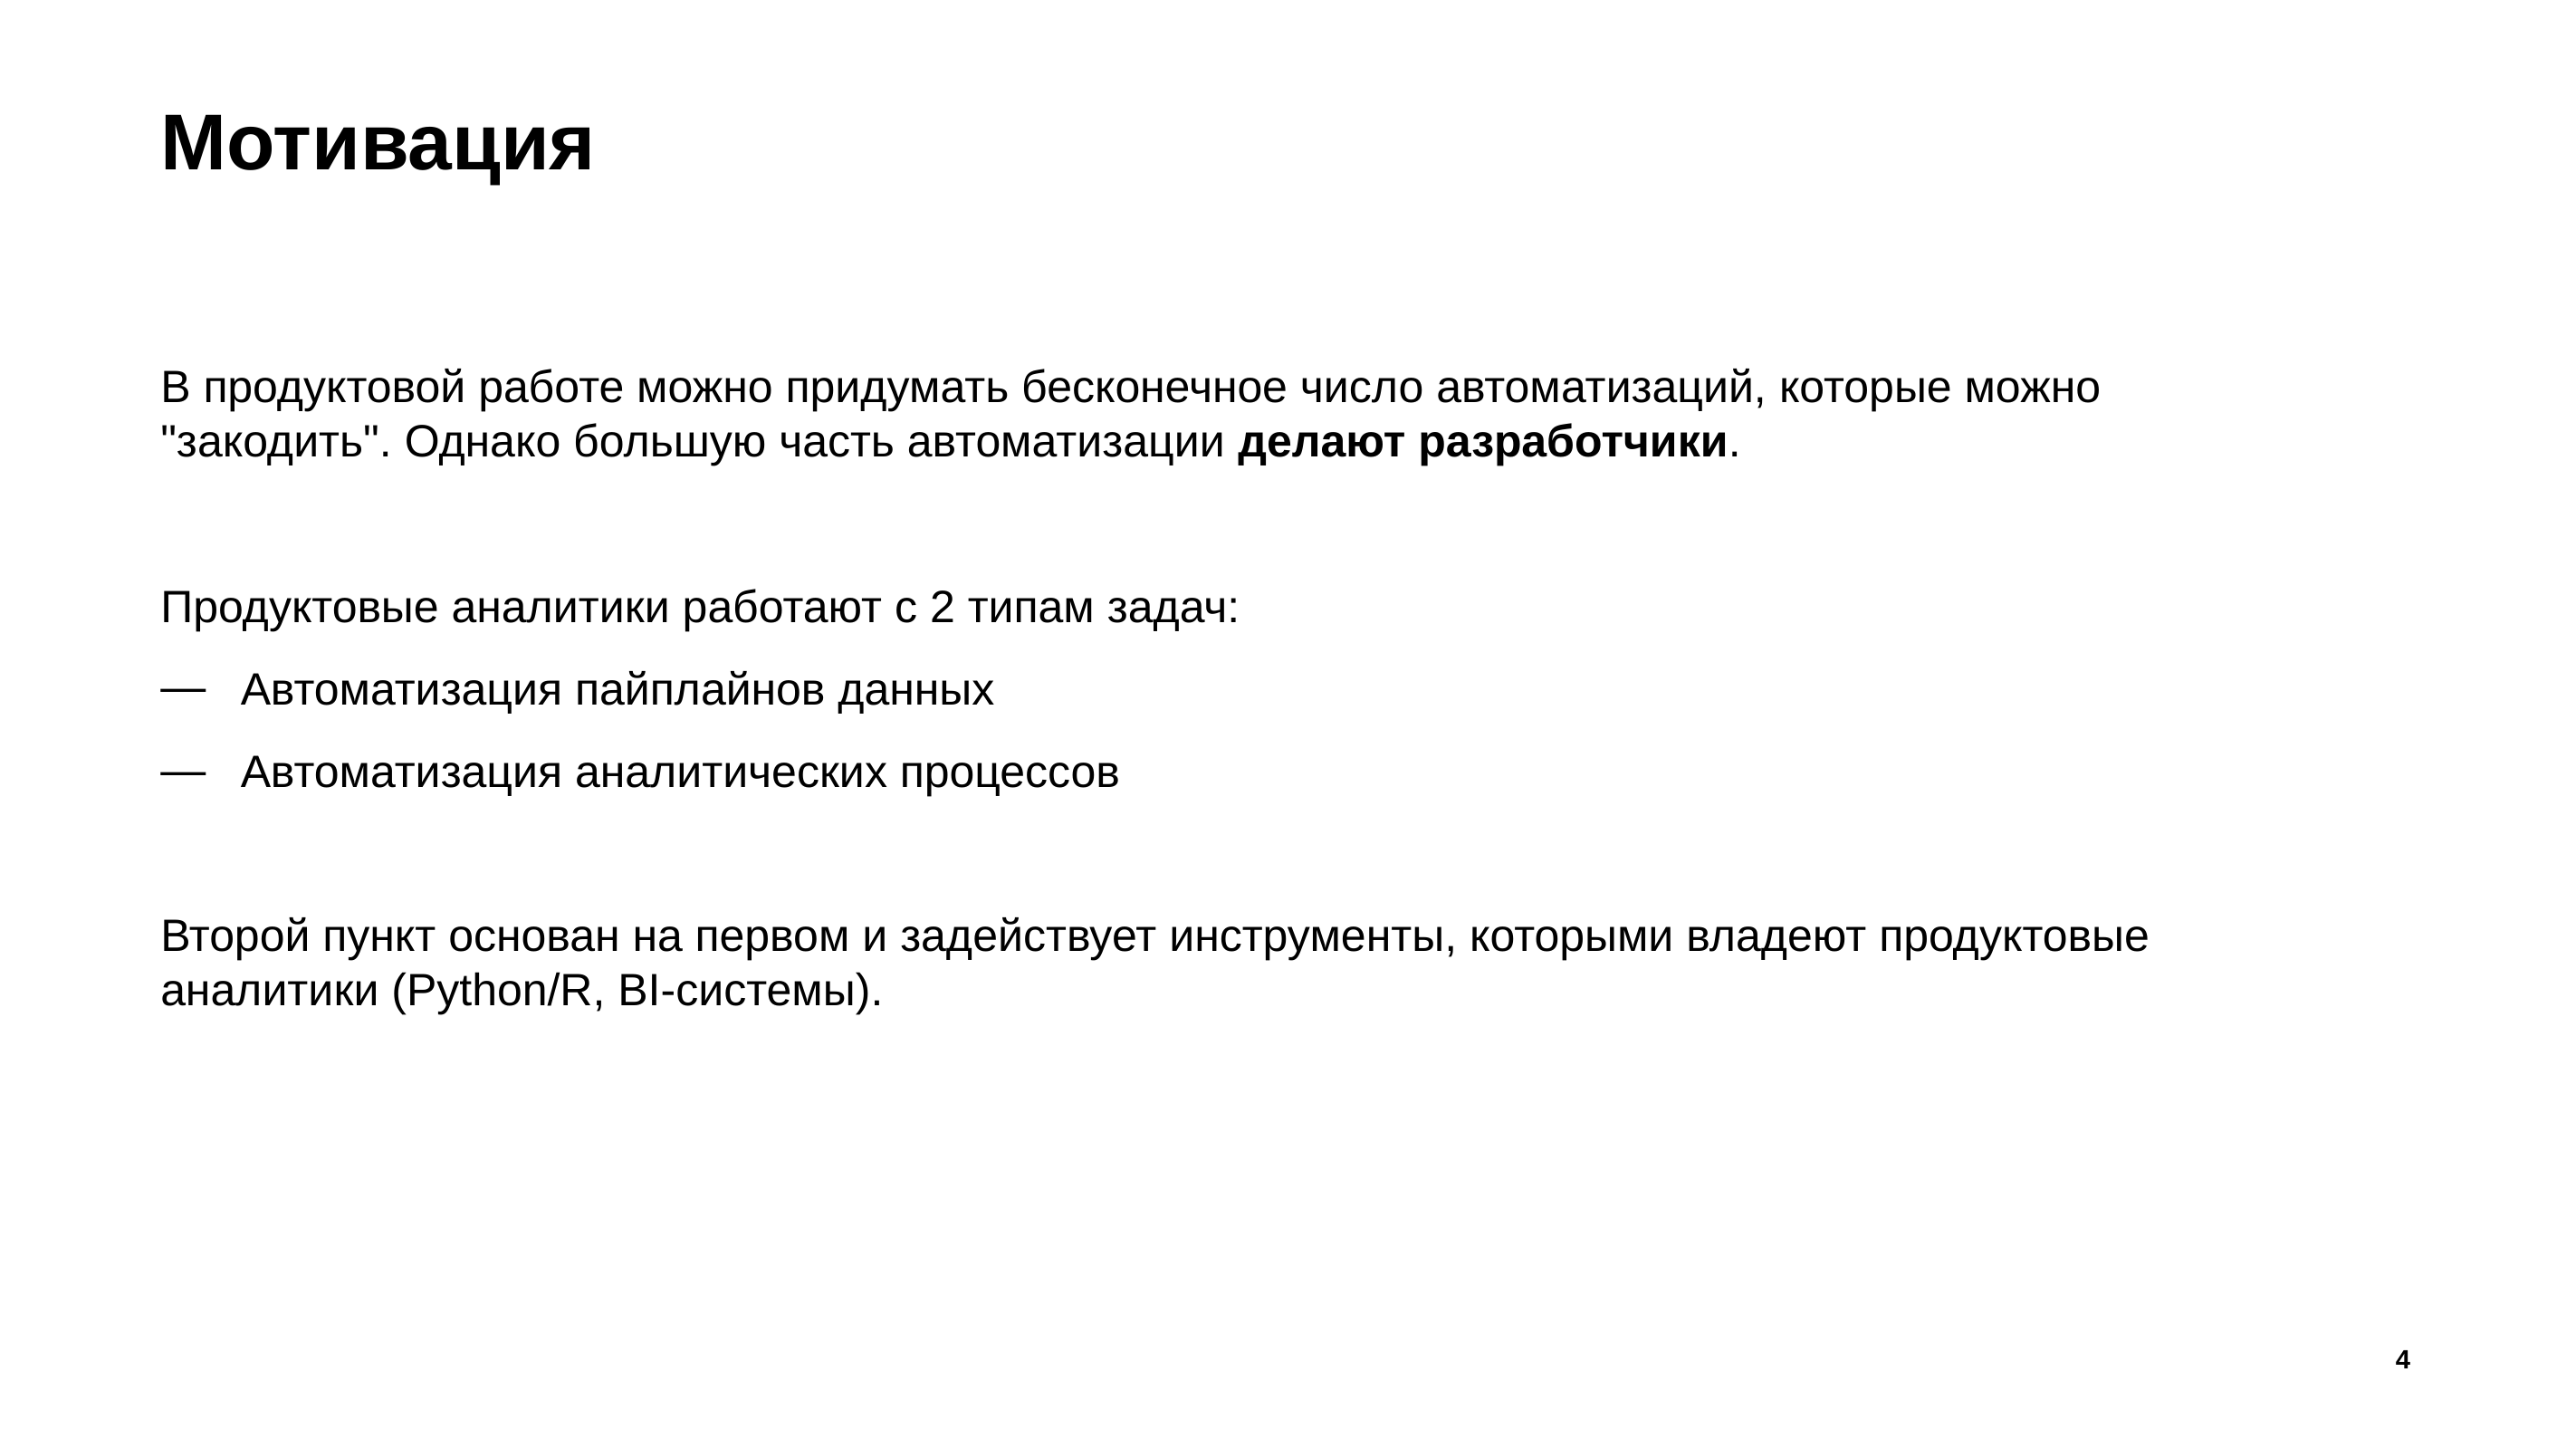

# Мотивация
В продуктовой работе можно придумать бесконечное число автоматизаций, которые можно  "закодить". Однако большую часть автоматизации делают разработчики.

Продуктовые аналитики работают с 2 типам задач:
Автоматизация пайплайнов данных
Автоматизация аналитических процессов

Второй пункт основан на первом и задействует инструменты, которыми владеют продуктовые аналитики (Python/R, BI-системы).

4